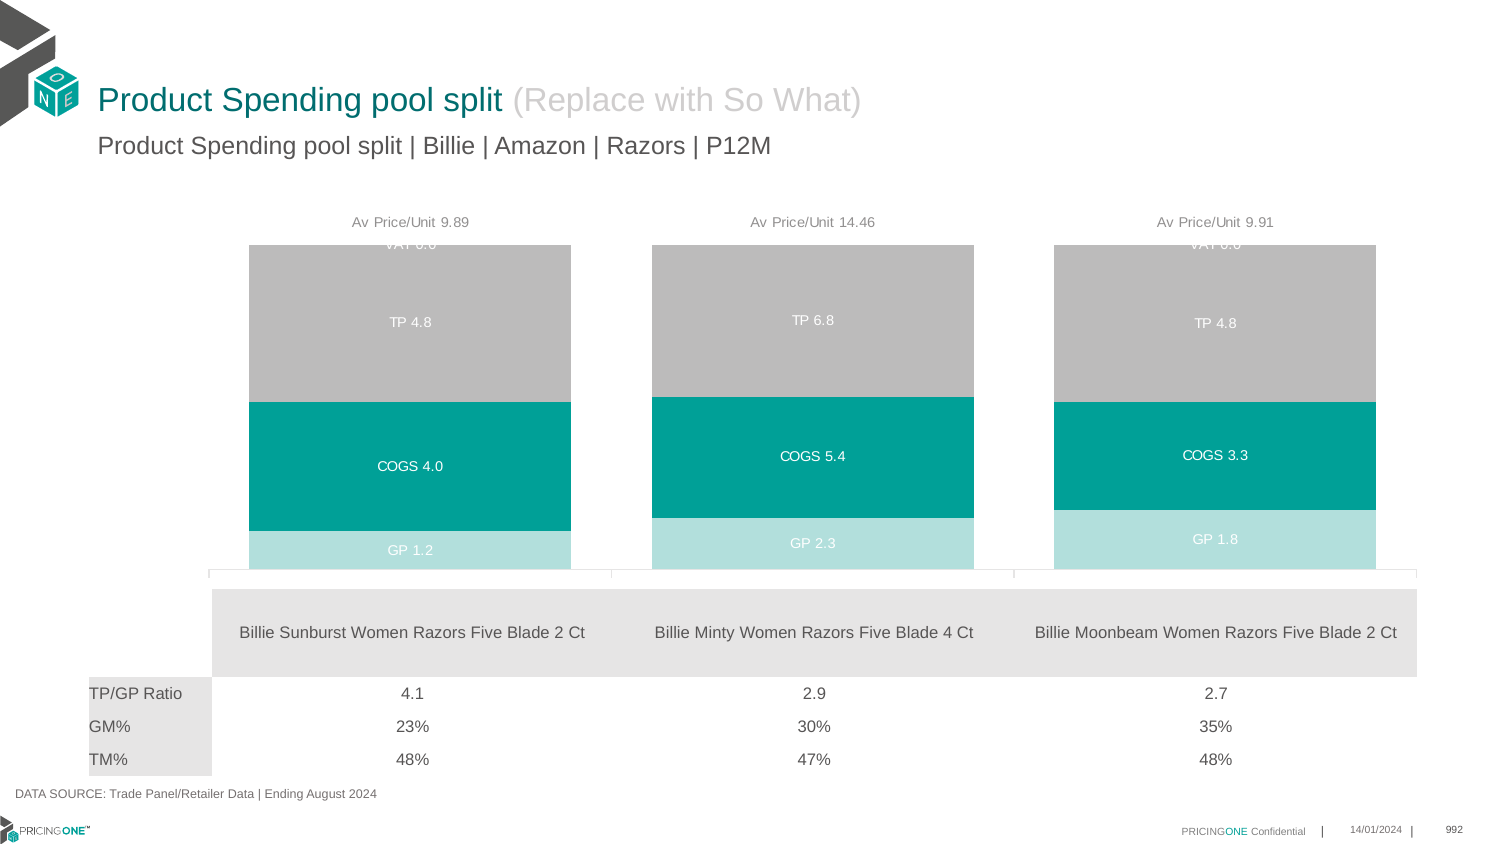

# Product Spending pool split (Replace with So What)
Product Spending pool split | Billie | Amazon | Razors | P12M

### Chart

| Category | GP | COGS | TP | VAT |
|---|---|---|---|---|
| Av Price/Unit 9.89 | 1.1541999999999997 | 3.9548000000000005 | 4.783803586368013 | 0.0 |
| Av Price/Unit 14.46 | 2.3042767283498233 | 5.384868620984489 | 6.768232514962746 | 0.0 |
| Av Price/Unit 9.91 | 1.8027 | 3.3063000000000002 | 4.796614779409789 | 0.0 |
|  | Billie Sunburst Women Razors Five Blade 2 Ct | Billie Minty Women Razors Five Blade 4 Ct | Billie Moonbeam Women Razors Five Blade 2 Ct |
| --- | --- | --- | --- |
| TP/GP Ratio | 4.1 | 2.9 | 2.7 |
| GM% | 23% | 30% | 35% |
| TM% | 48% | 47% | 48% |
DATA SOURCE: Trade Panel/Retailer Data | Ending August 2024

14/01/2024
992